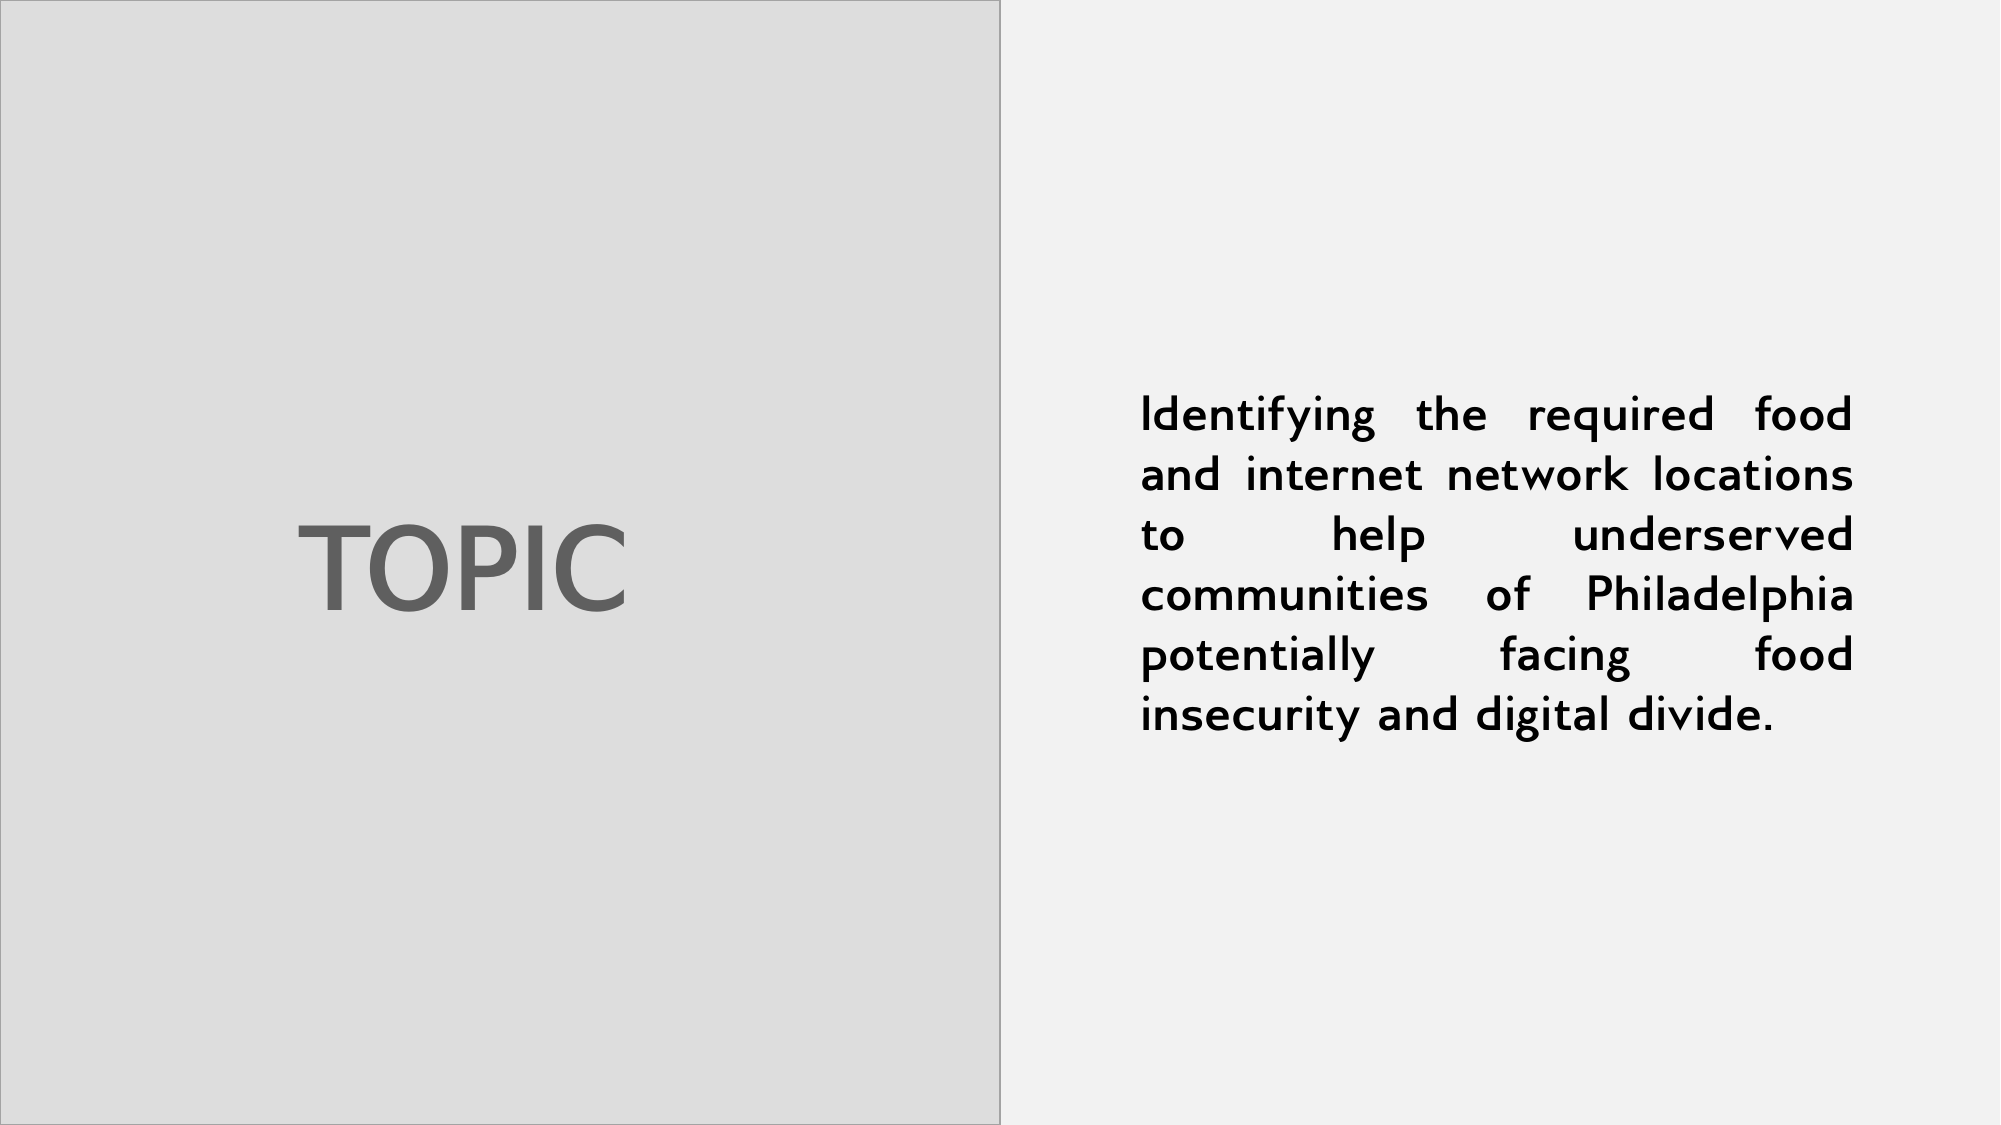

Identifying the required food and internet network locations to help underserved communities of Philadelphia potentially facing food insecurity and digital divide.
TOPIC